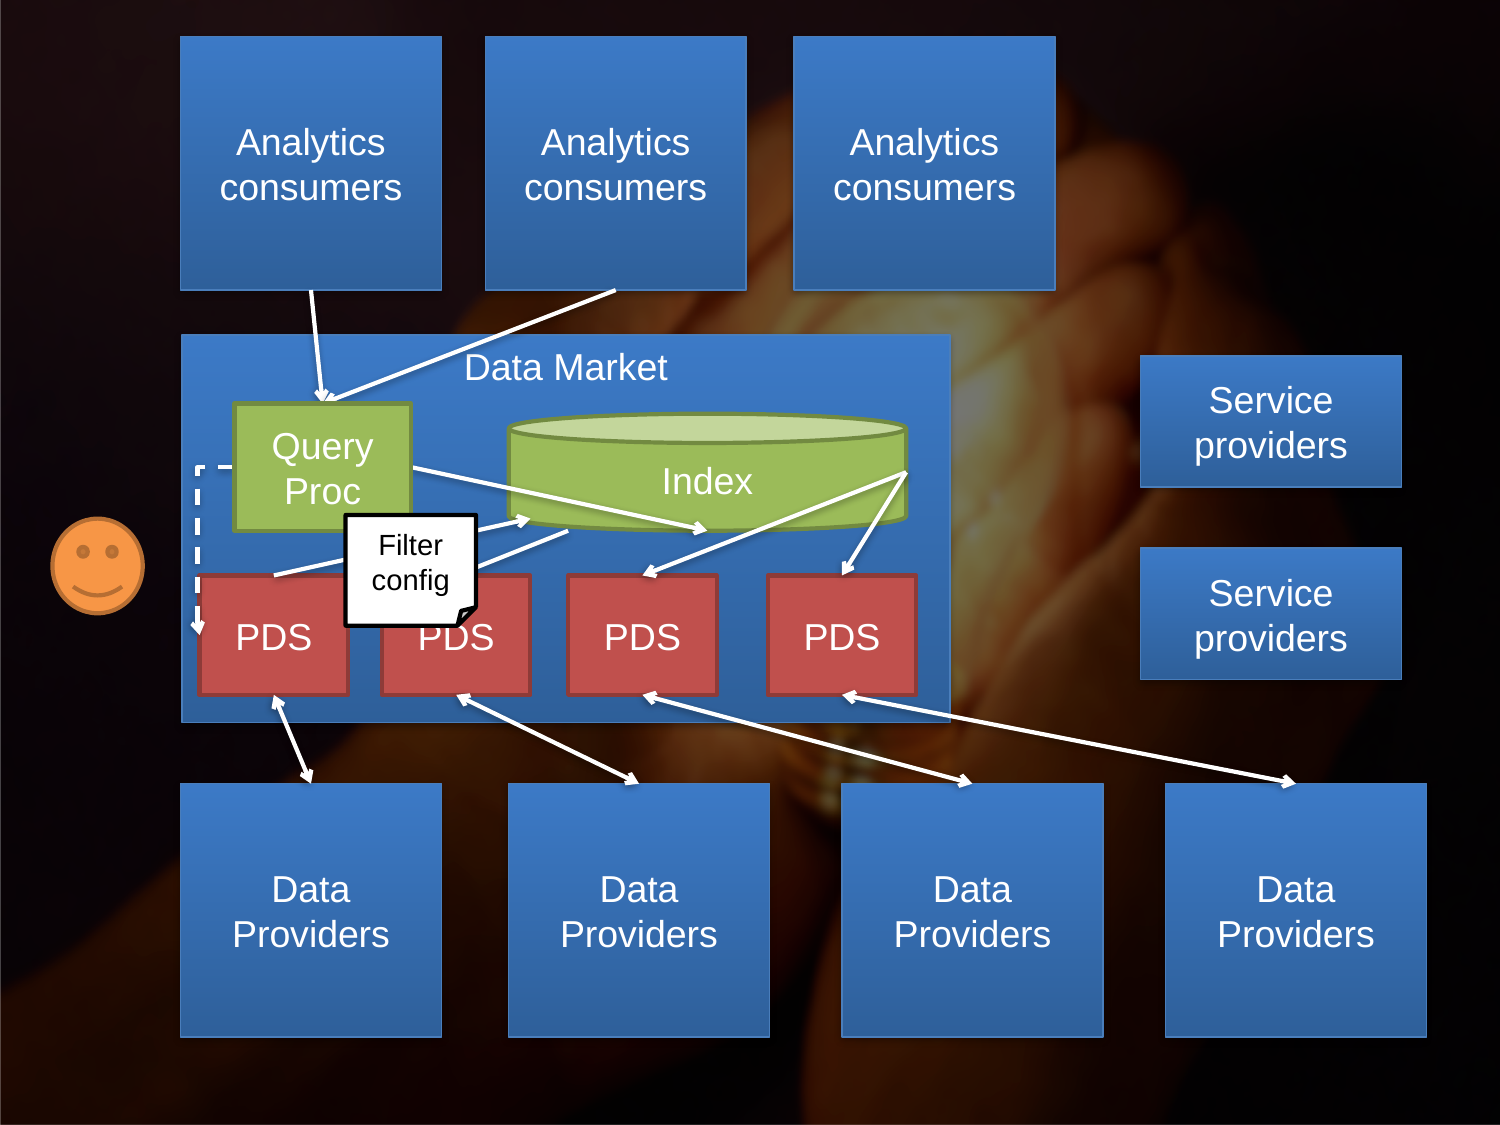

Analytics consumers
Analytics consumers
Analytics consumers
Data Market
Service providers
Query Proc
Index
Filter config

Service providers
PDS
PDS
PDS
PDS
Data Providers
Data Providers
Data Providers
Data Providers